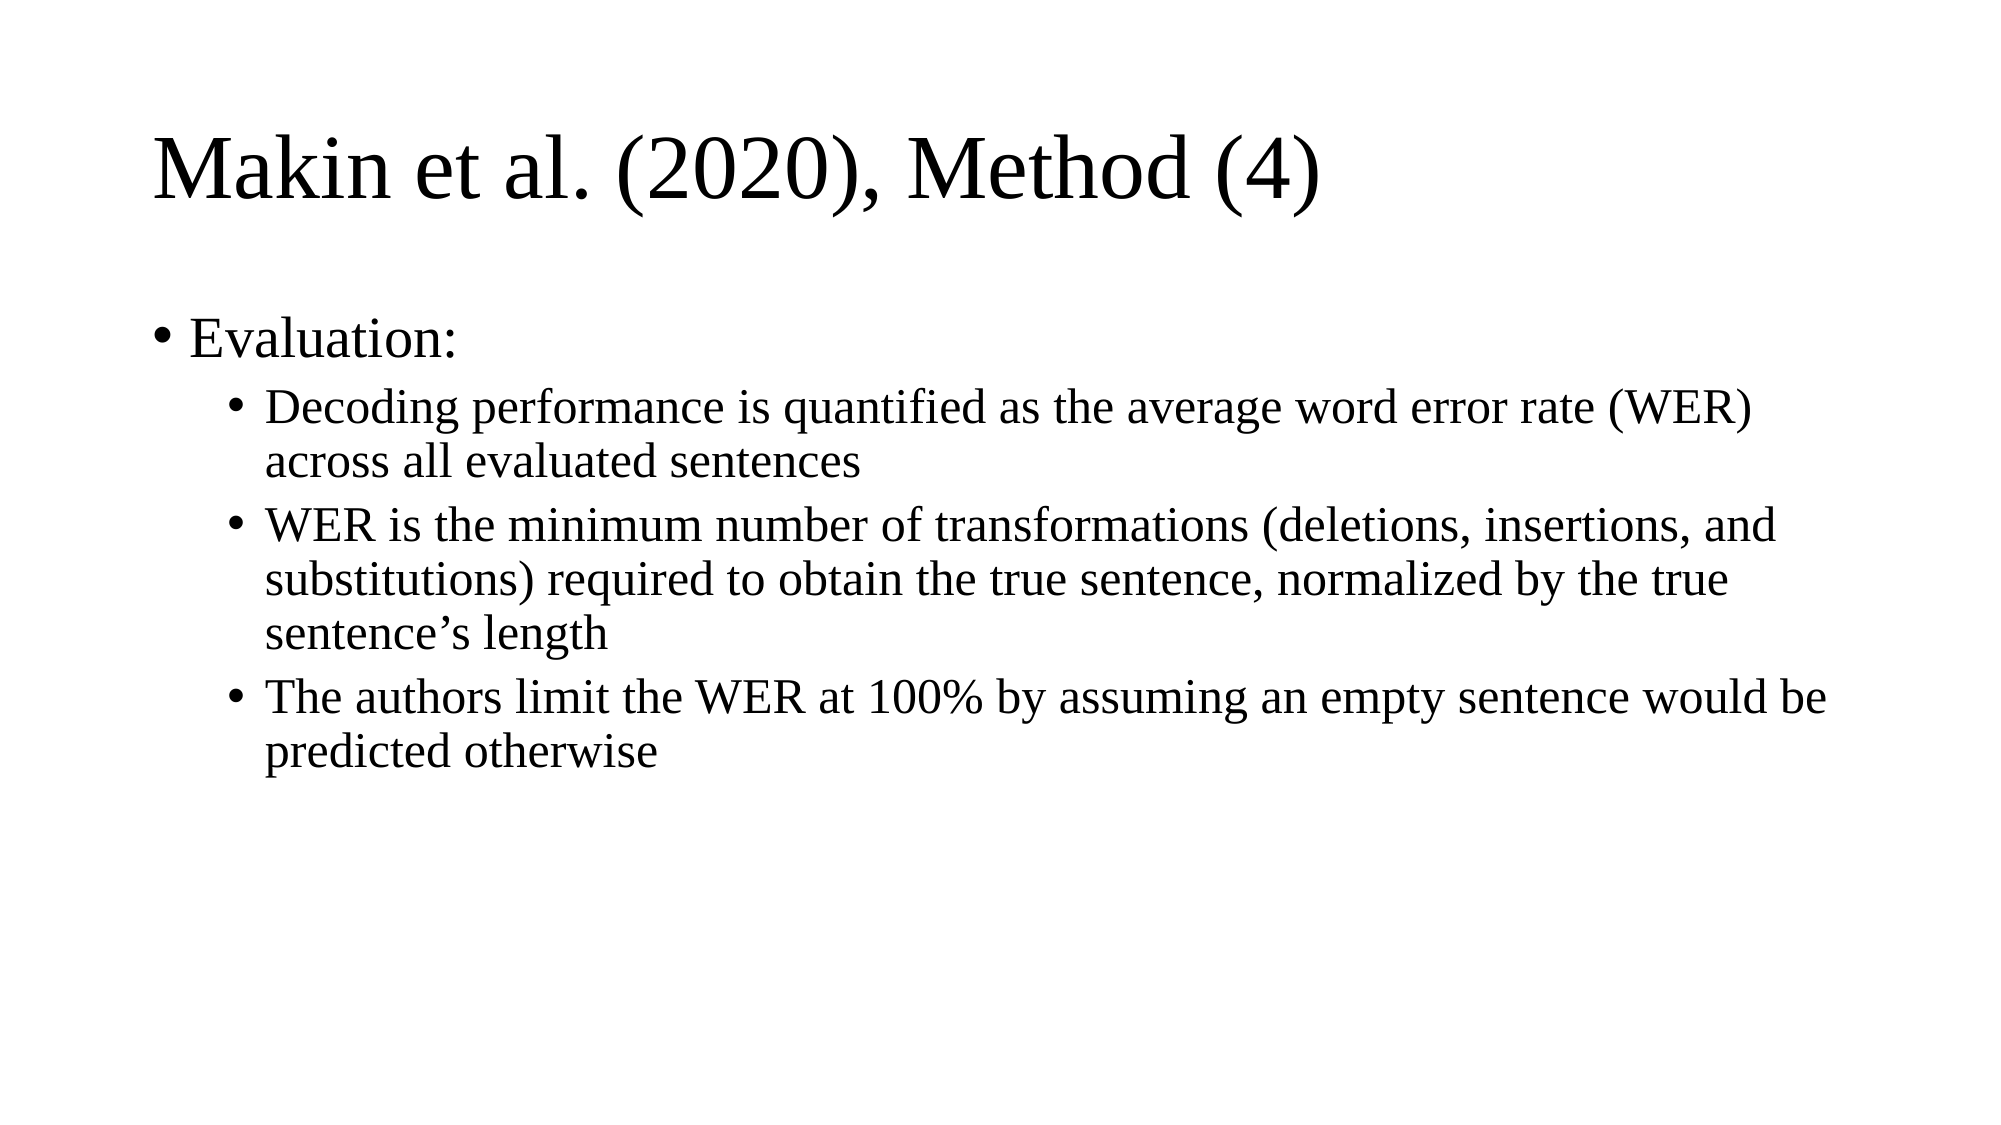

# Makin et al. (2020), Method (4)
Evaluation:
Decoding performance is quantified as the average word error rate (WER) across all evaluated sentences
WER is the minimum number of transformations (deletions, insertions, and substitutions) required to obtain the true sentence, normalized by the true sentence’s length
The authors limit the WER at 100% by assuming an empty sentence would be predicted otherwise